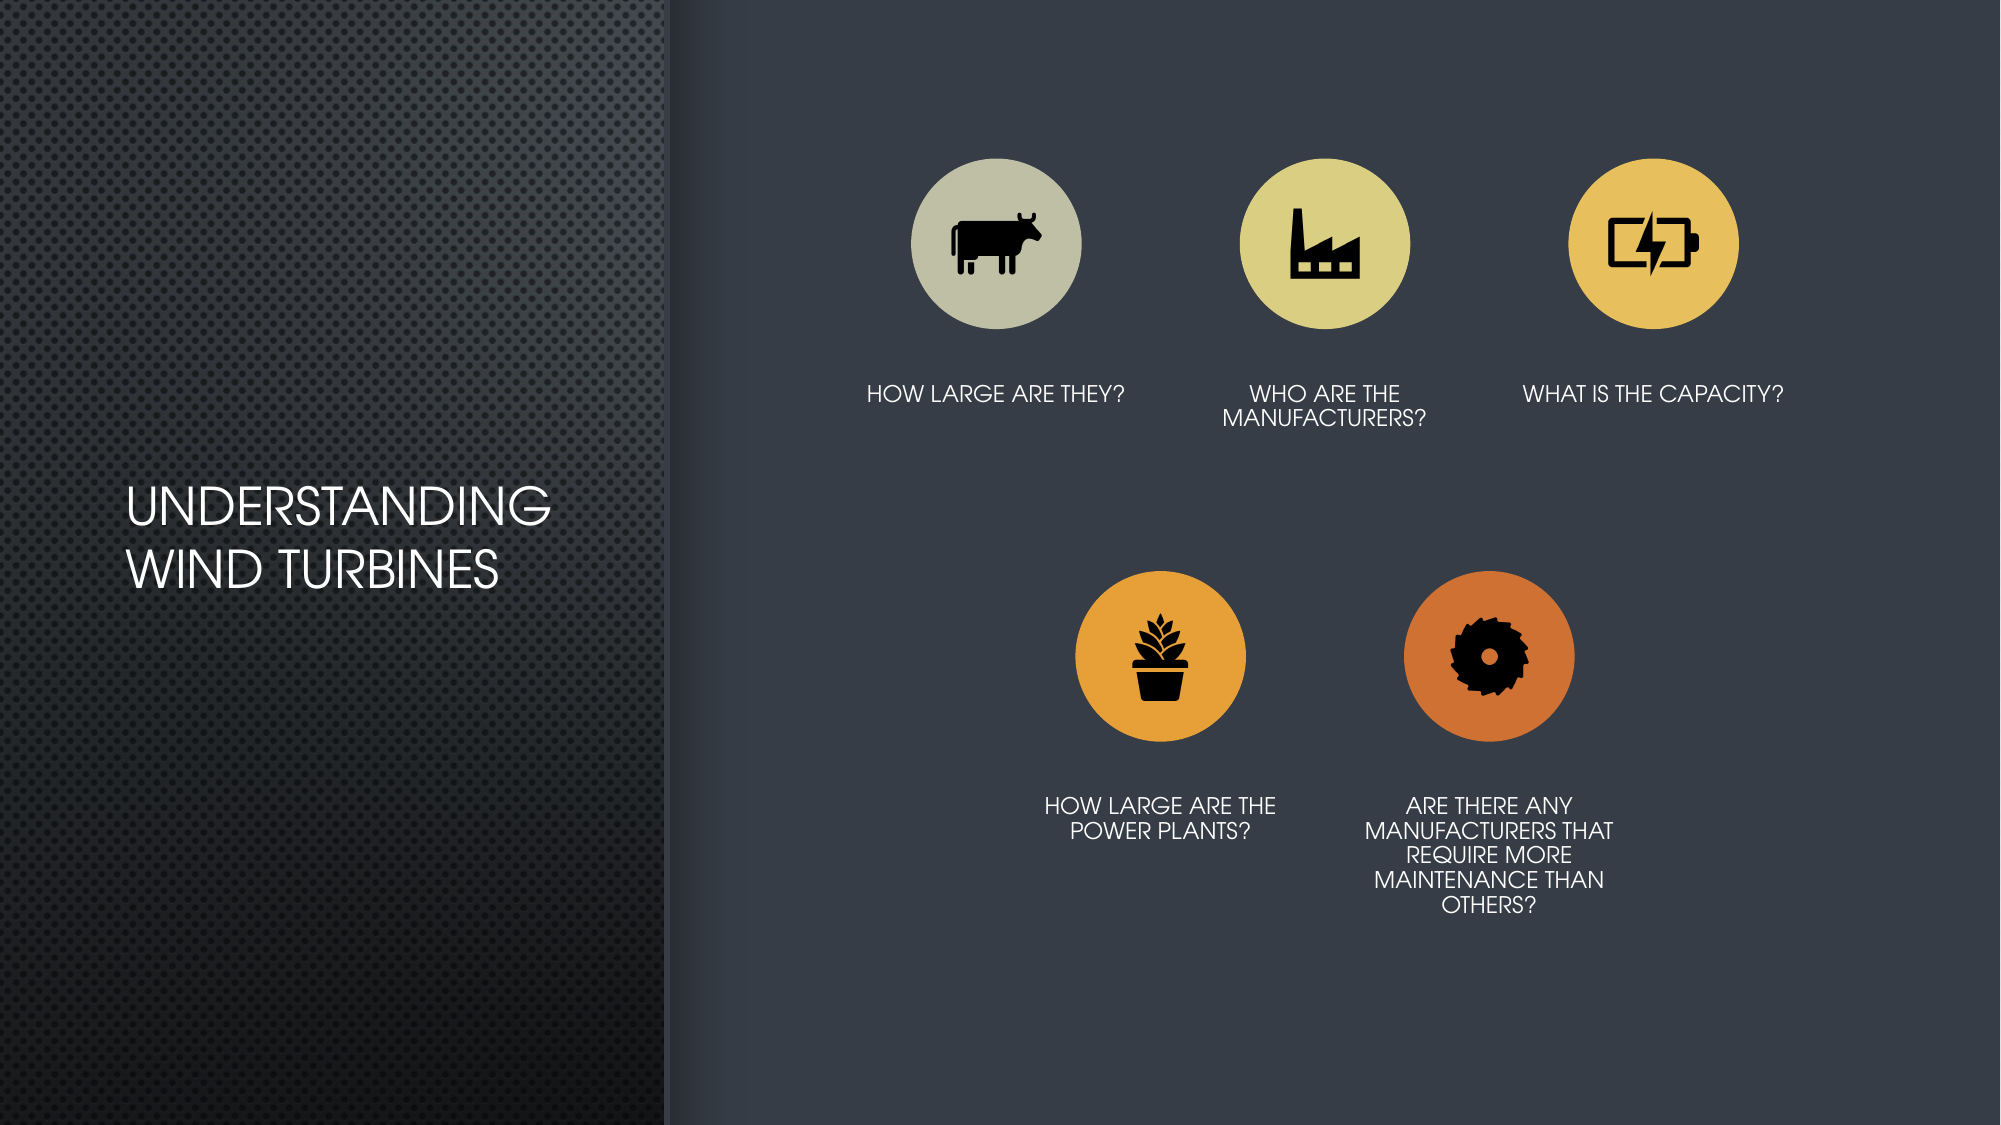

HOW LARGE ARE THEY?

WHO ARE THE MANUFACTURERS?

WHAT IS THE CAPACITY?

HOW LARGE ARE THE POWER PLANTS?

ARE THERE ANY MANUFACTURERS THAT REQUIRE MORE MAINTENANCE THAN OTHERS?
# UNDERSTANDING WIND TURBINES